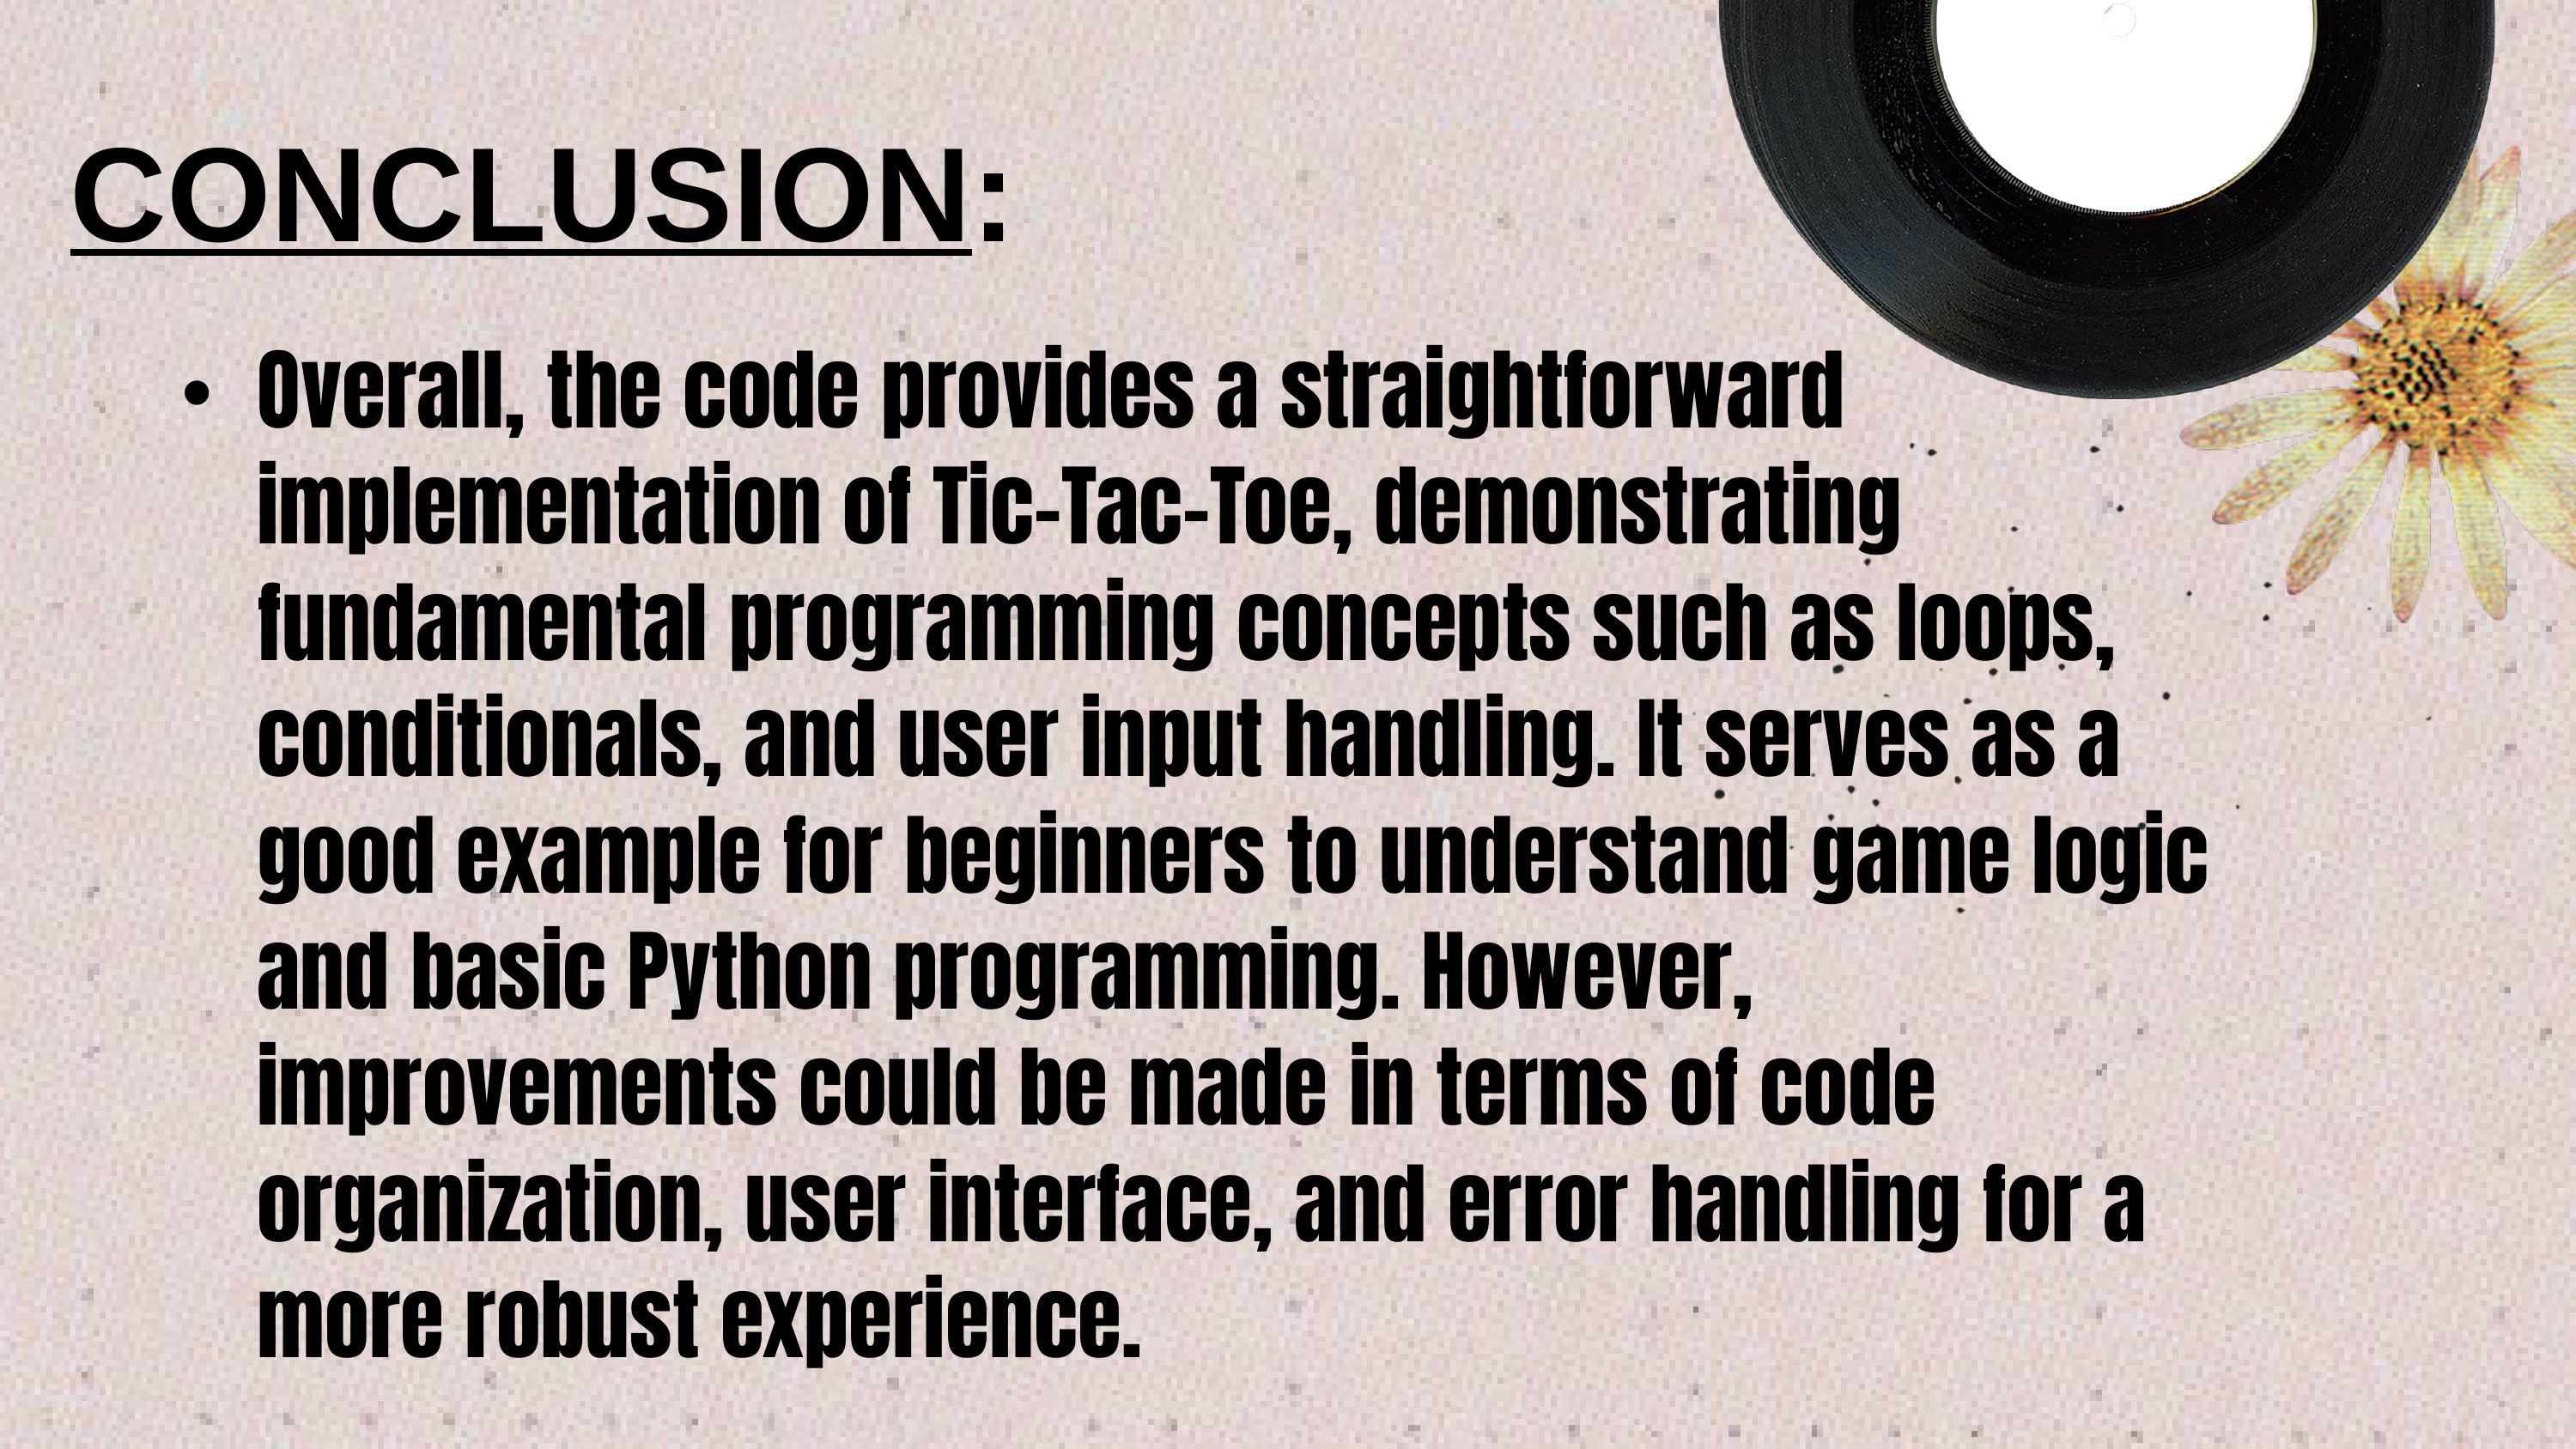

CONCLUSION:

Overall, the code provides a straightforward implementation of Tic-Tac-Toe, demonstrating fundamental programming concepts such as loops, conditionals, and user input handling. It serves as a good example for beginners to understand game logic and basic Python programming. However, improvements could be made in terms of code organization, user interface, and error handling for a more robust experience.